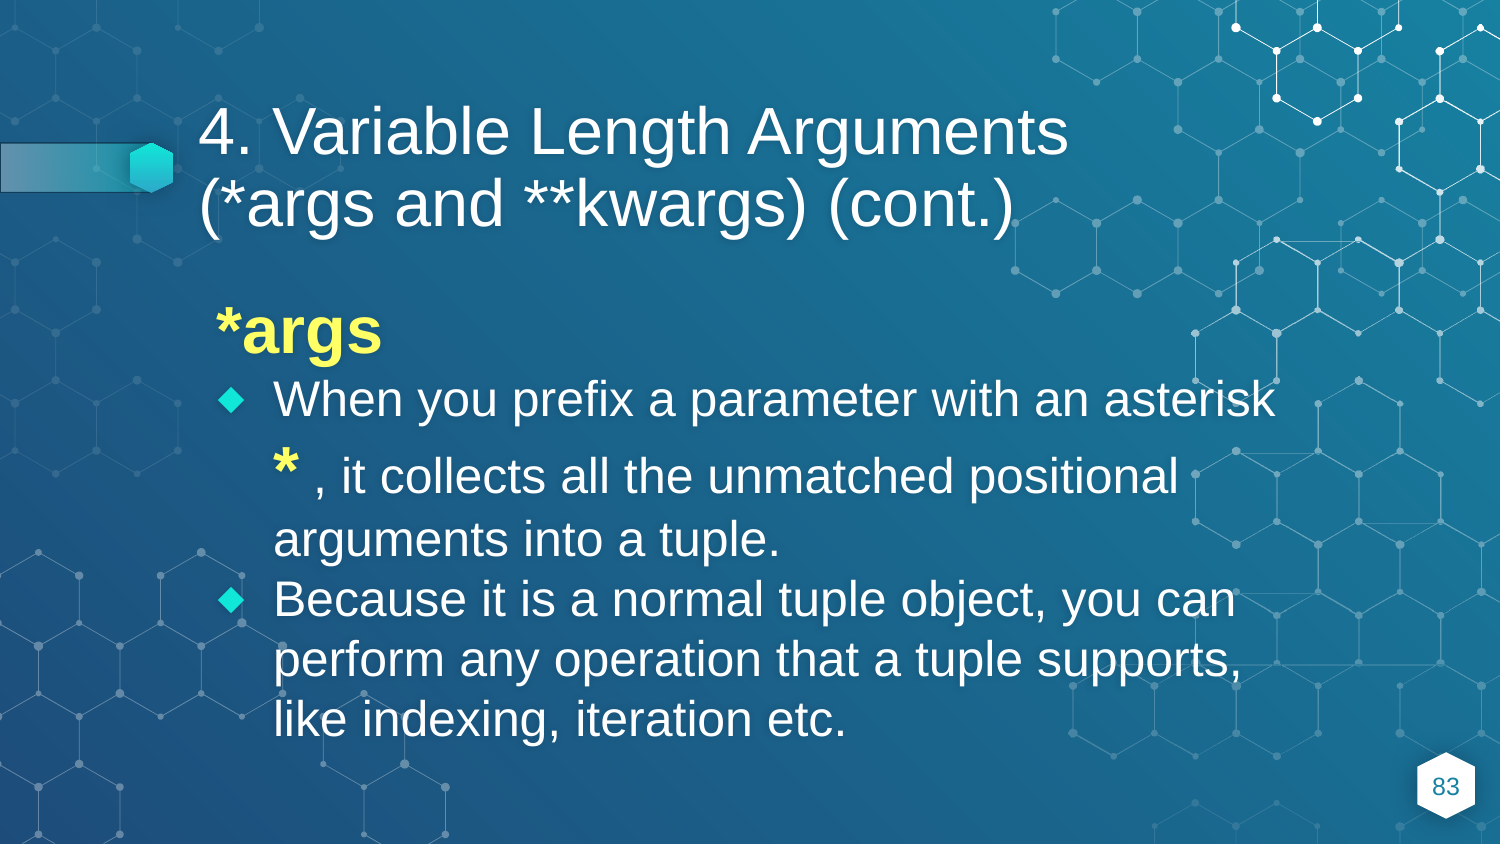

# 4. Variable Length Arguments (*args and **kwargs) (cont.)
*args
When you prefix a parameter with an asterisk * , it collects all the unmatched positional arguments into a tuple.
Because it is a normal tuple object, you can perform any operation that a tuple supports, like indexing, iteration etc.
83